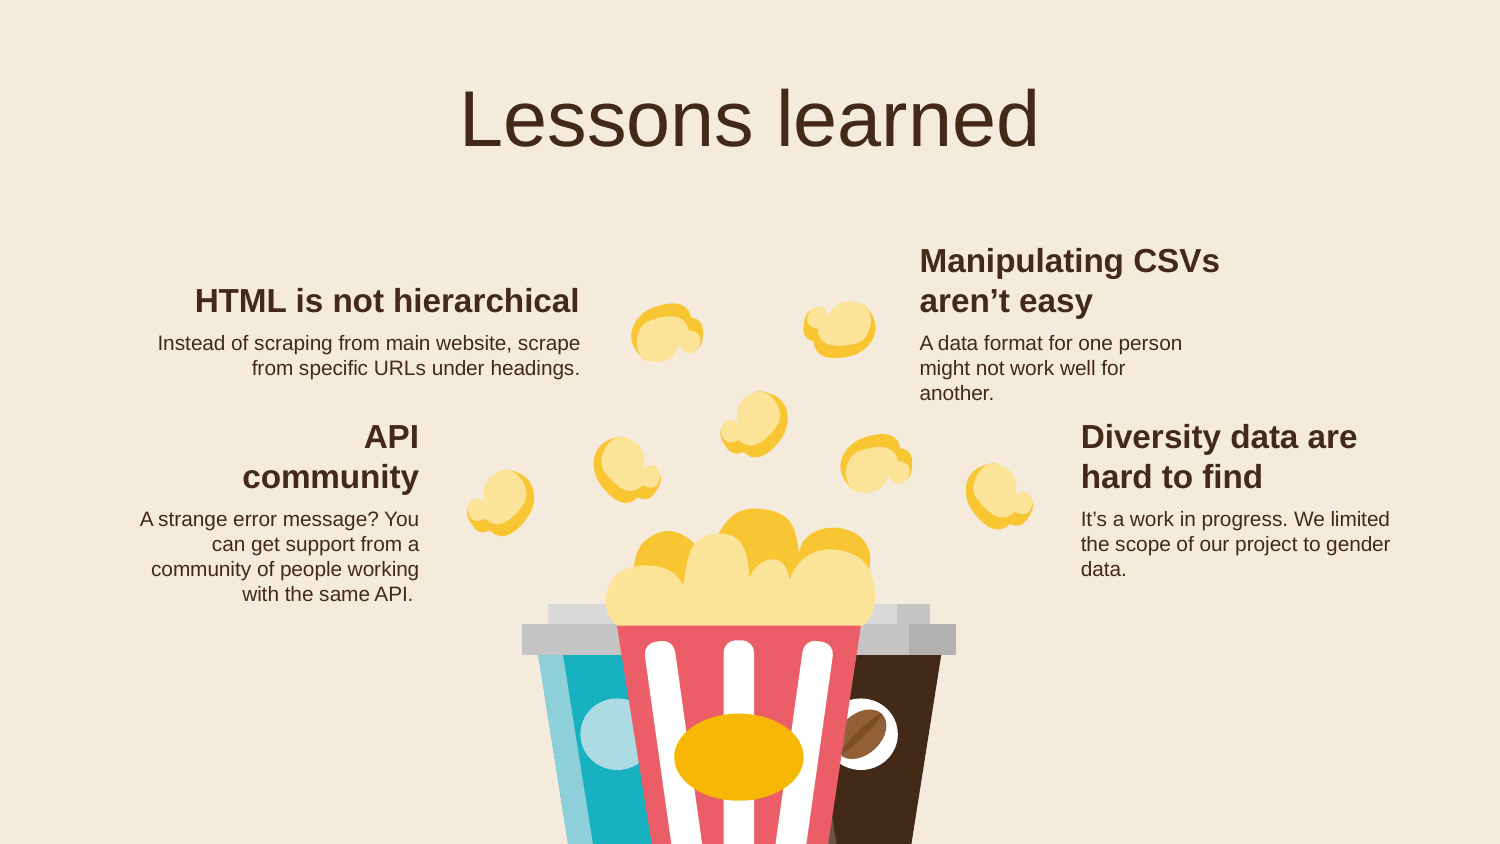

# Lessons learned
Manipulating CSVs aren’t easy
HTML is not hierarchical

Instead of scraping from main website, scrape from specific URLs under headings.
A data format for one person might not work well for another.
API community
Diversity data are hard to find
A strange error message? You can get support from a community of people working with the same API.
It’s a work in progress. We limited the scope of our project to gender data.